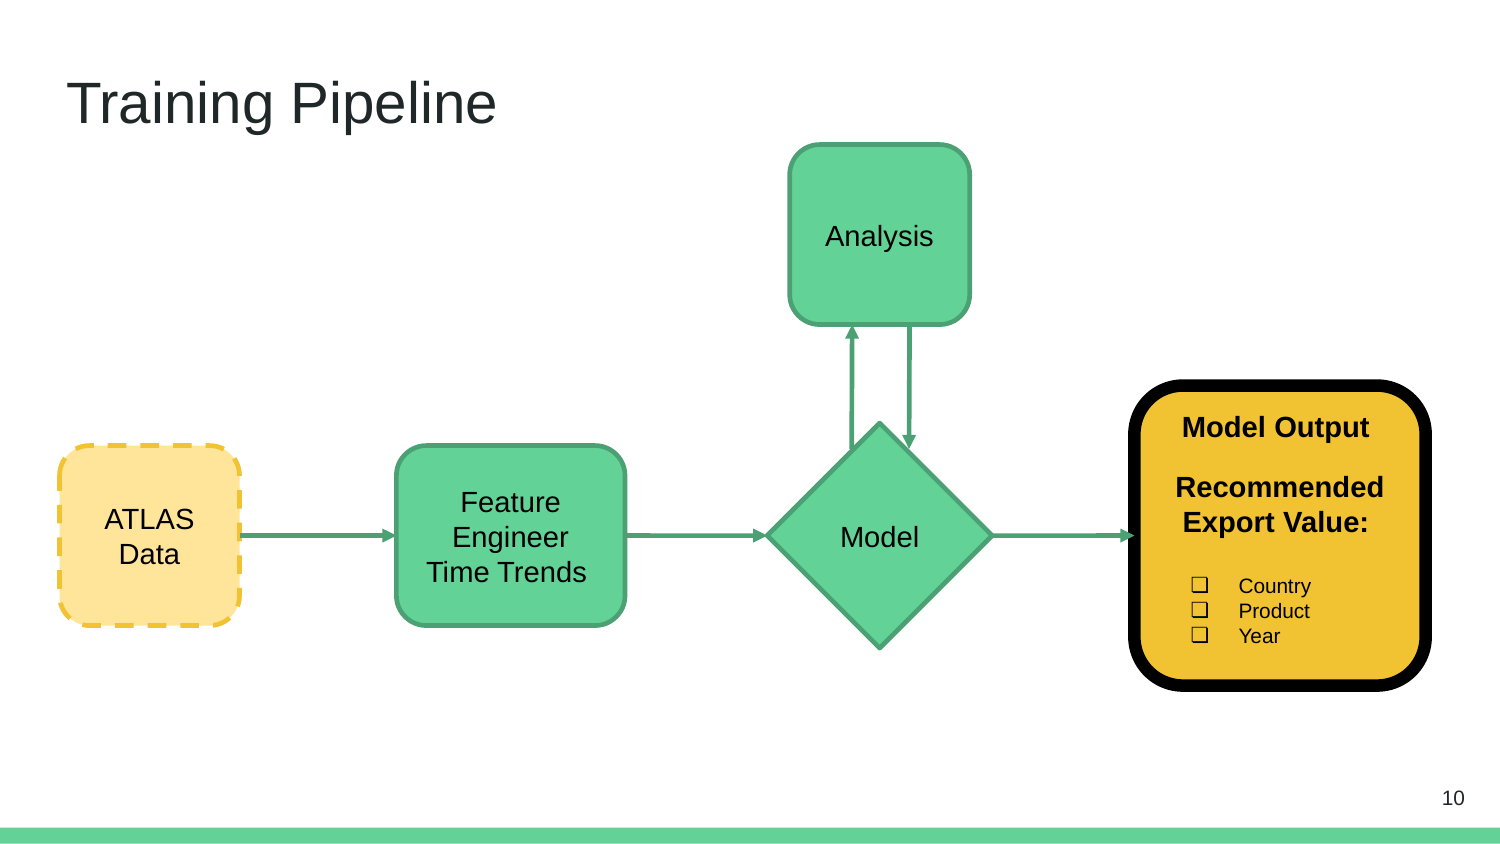

# Training Pipeline
Analysis

Model Output

Recommended Export Value:

Country
Product
Year

Model
ATLAS Data
Feature Engineer Time Trends
10